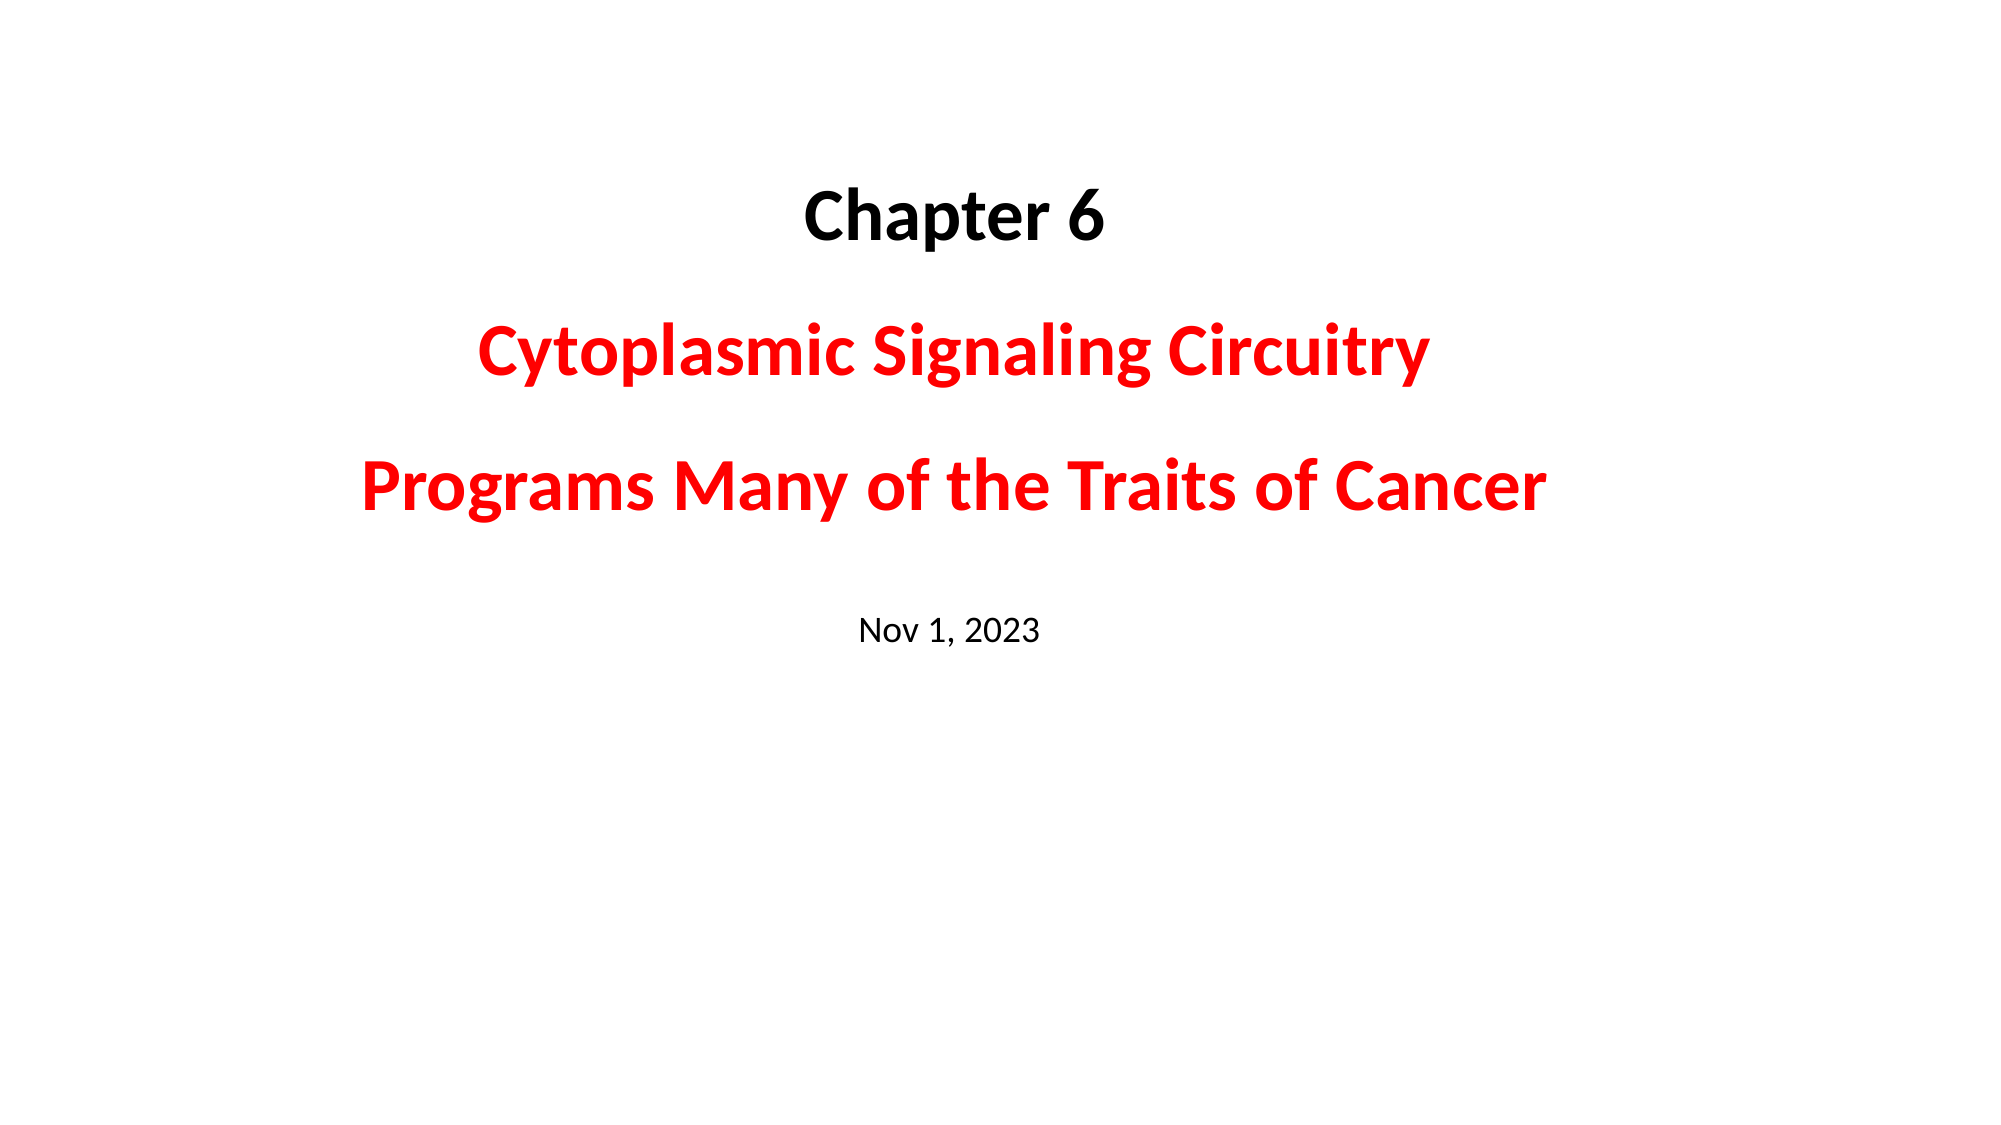

Chapter 6
Cytoplasmic Signaling Circuitry Programs Many of the Traits of Cancer
Nov 1, 2023